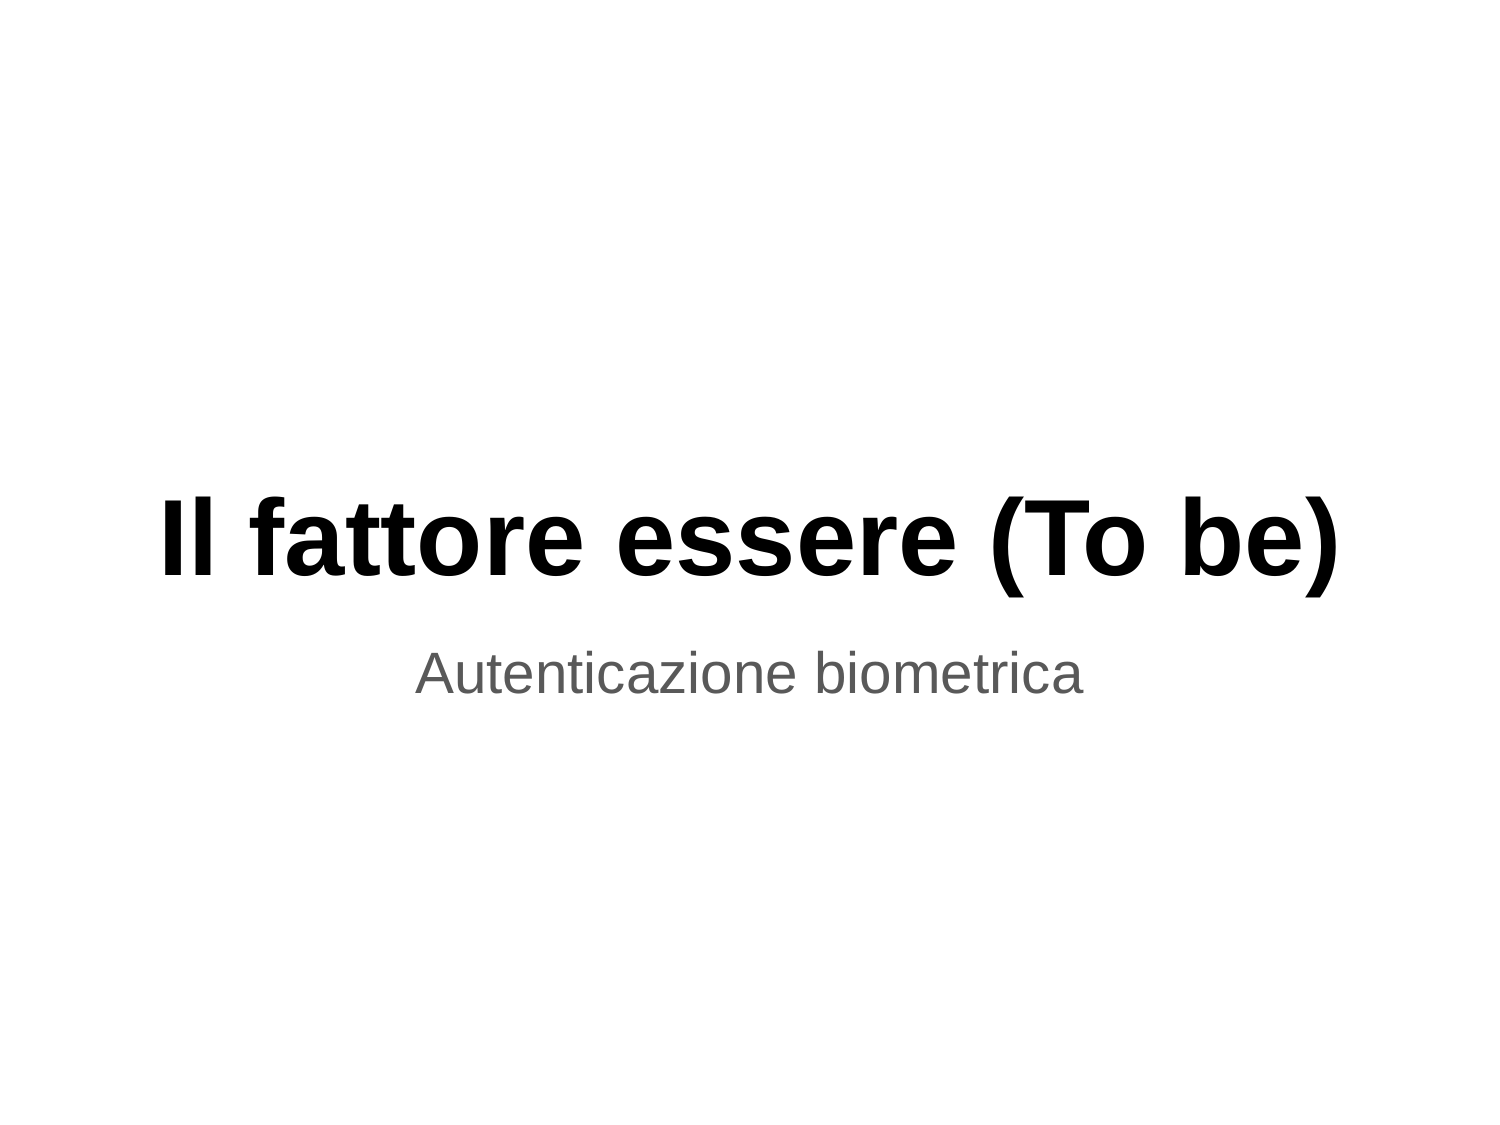

# Il fattore essere (To be)
Autenticazione biometrica